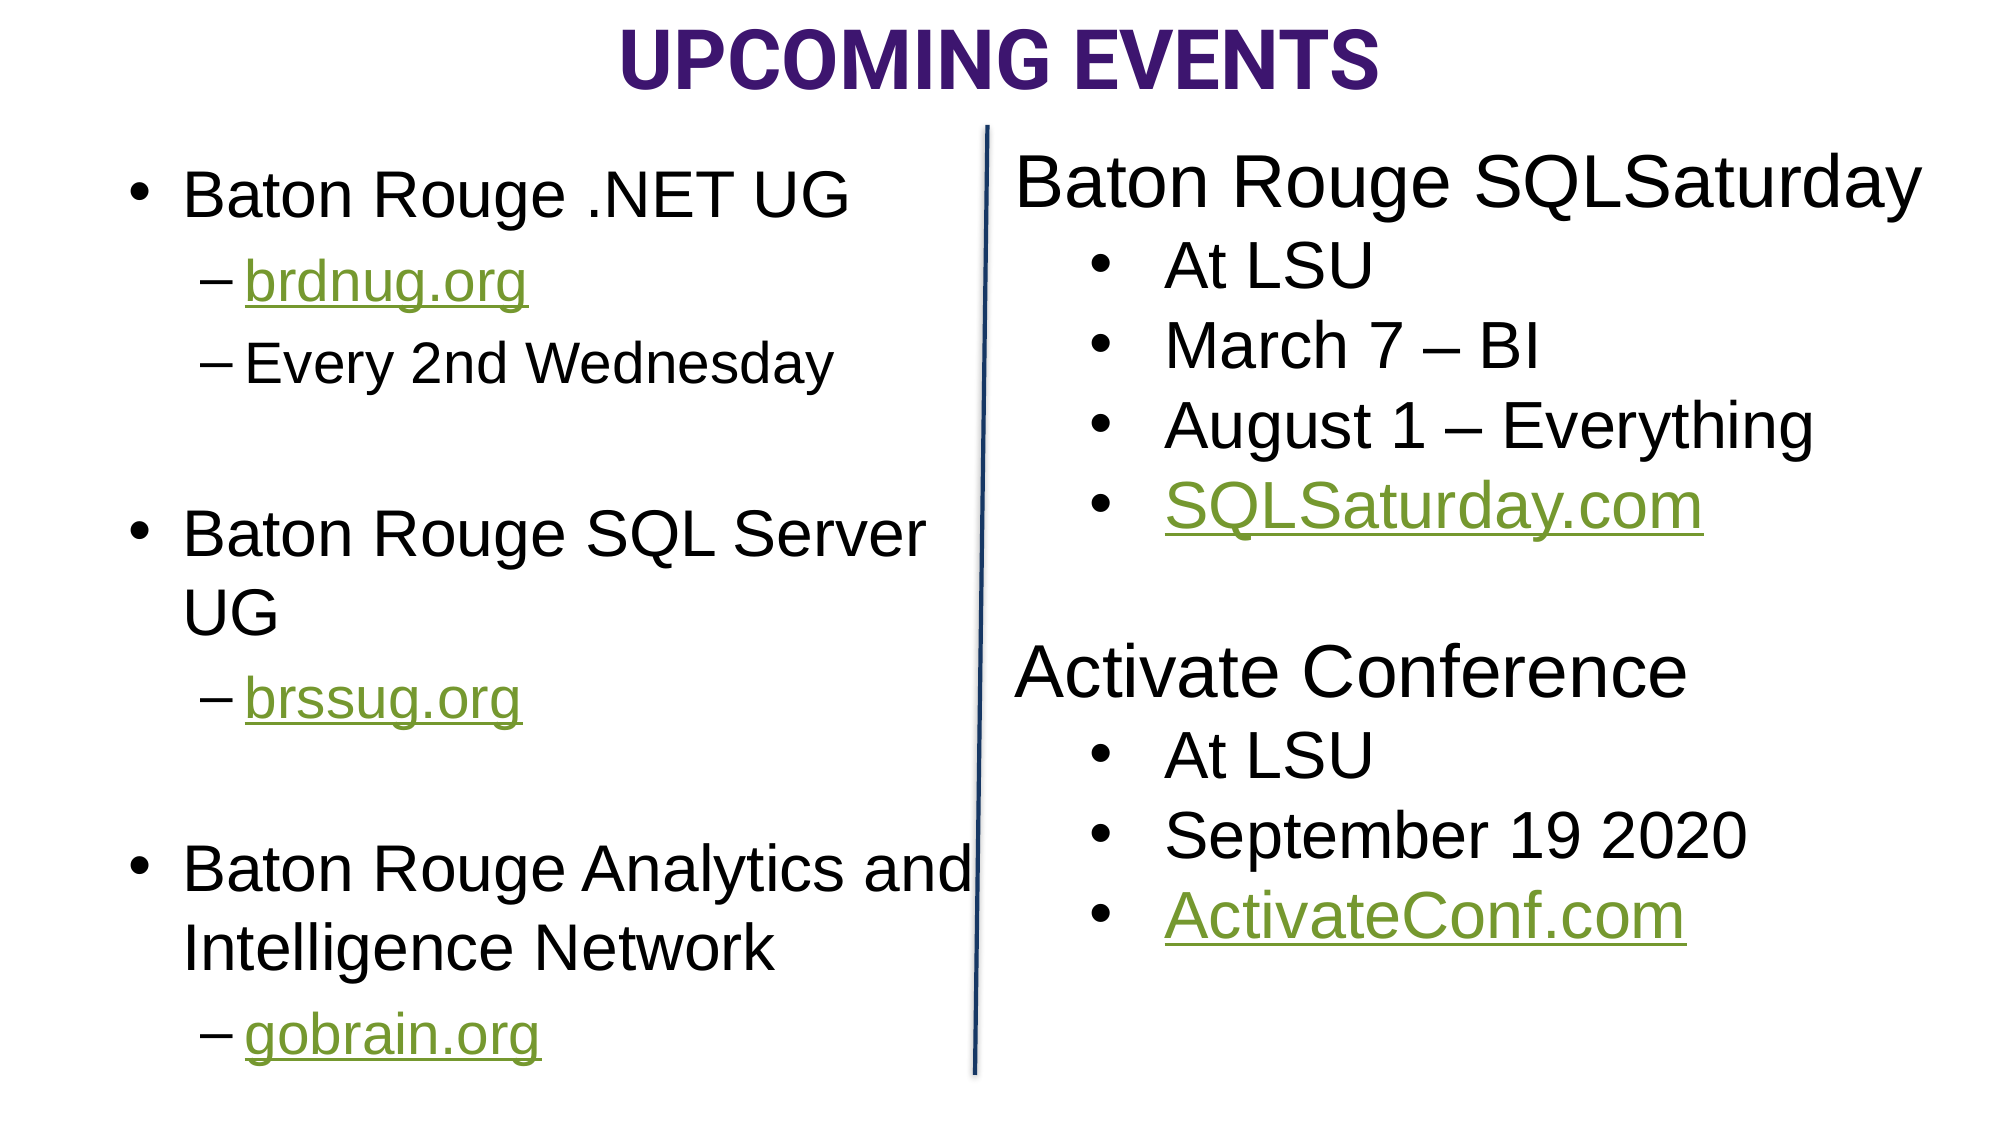

# UpCOMING EVENTS
Baton Rouge SQLSaturday
At LSU
March 7 – BI
August 1 – Everything
SQLSaturday.com

Activate Conference
At LSU
September 19 2020
ActivateConf.com
Baton Rouge .NET UG
brdnug.org
Every 2nd Wednesday

Baton Rouge SQL Server UG
brssug.org

Baton Rouge Analytics and Intelligence Network
gobrain.org